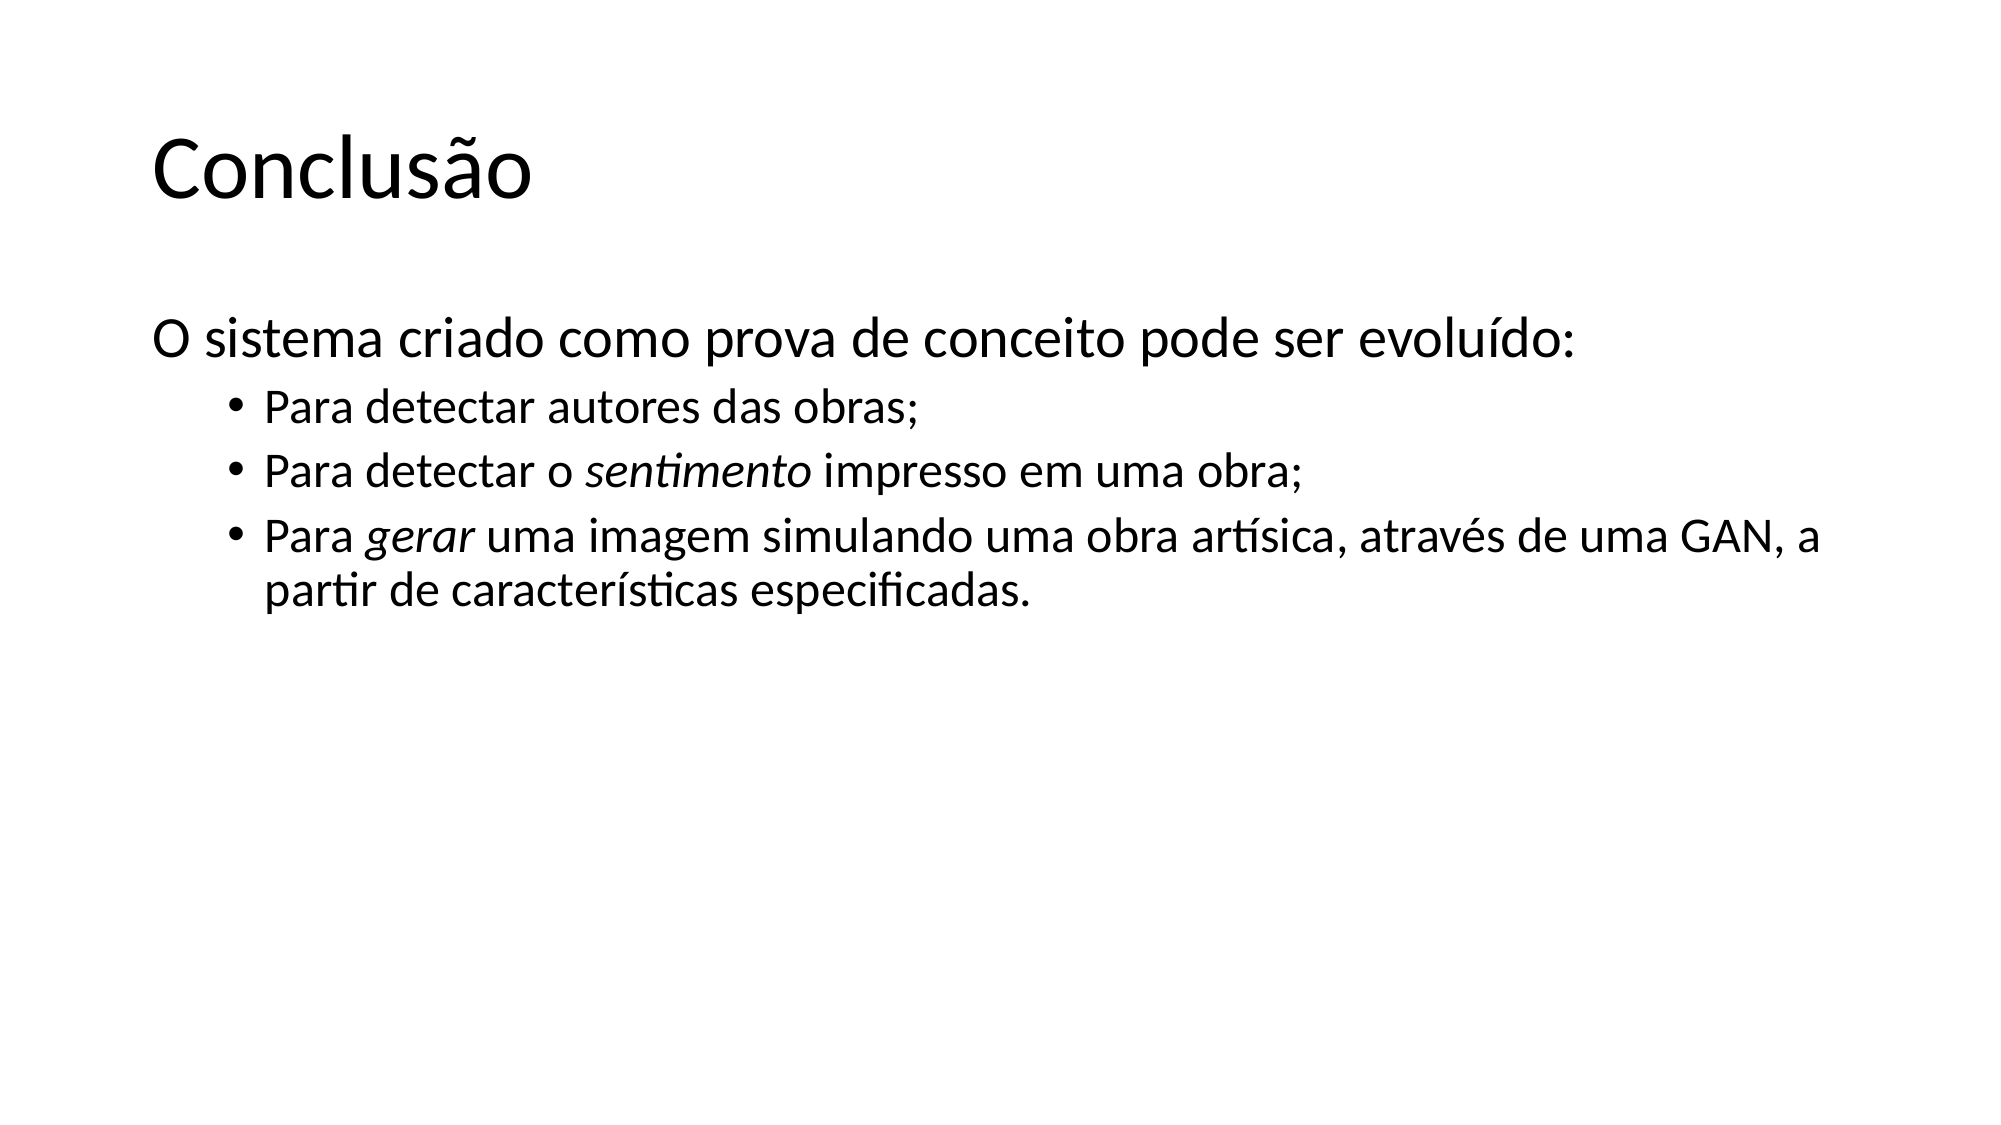

# Conclusão
O sistema criado como prova de conceito pode ser evoluído:
Para detectar autores das obras;
Para detectar o sentimento impresso em uma obra;
Para gerar uma imagem simulando uma obra artísica, através de uma GAN, a partir de características especificadas.